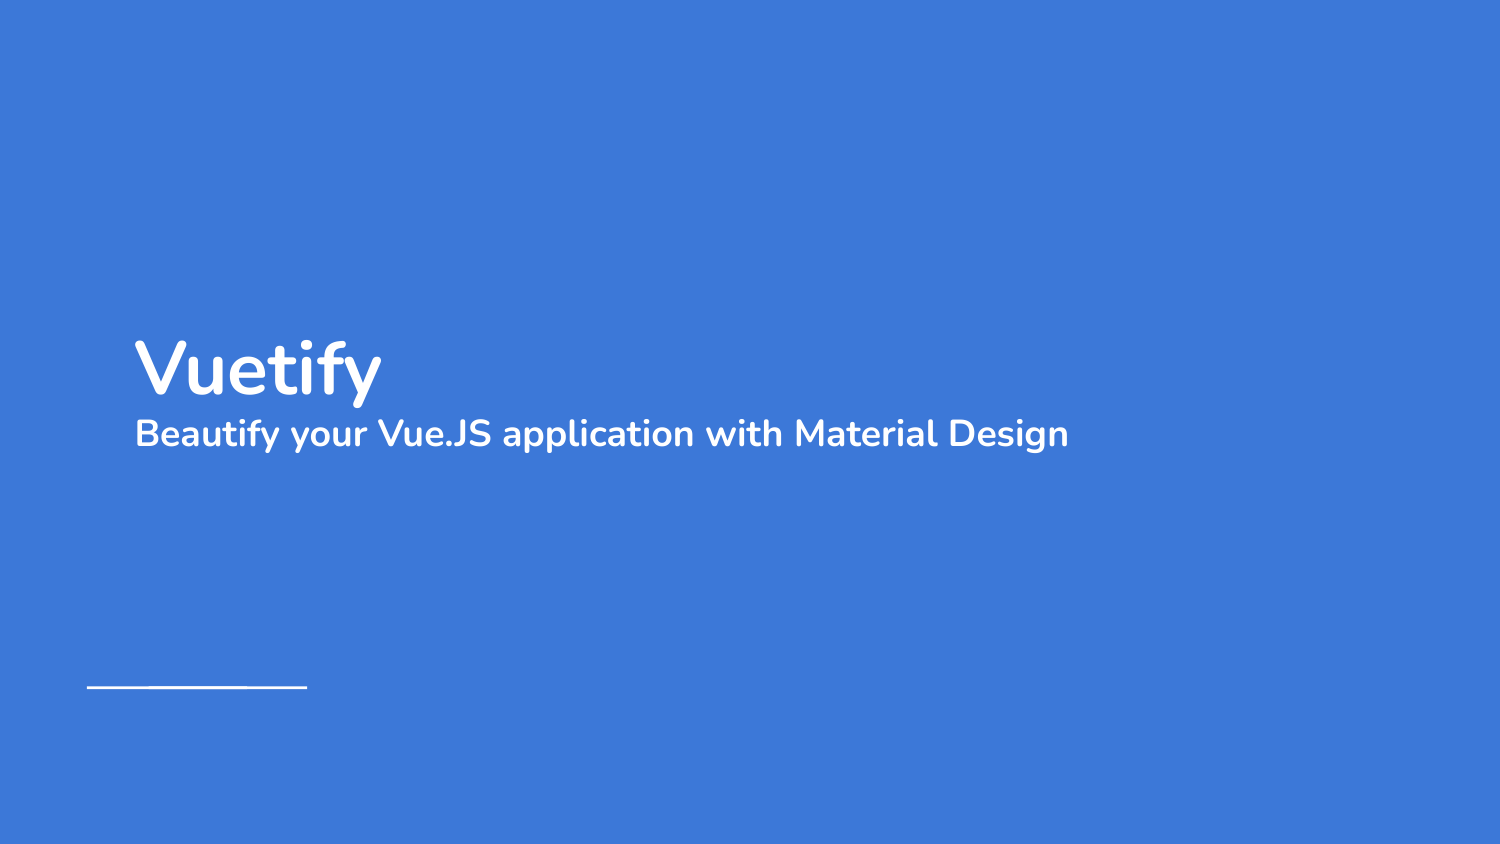

# Vuetify
Beautify your Vue.JS application with Material Design